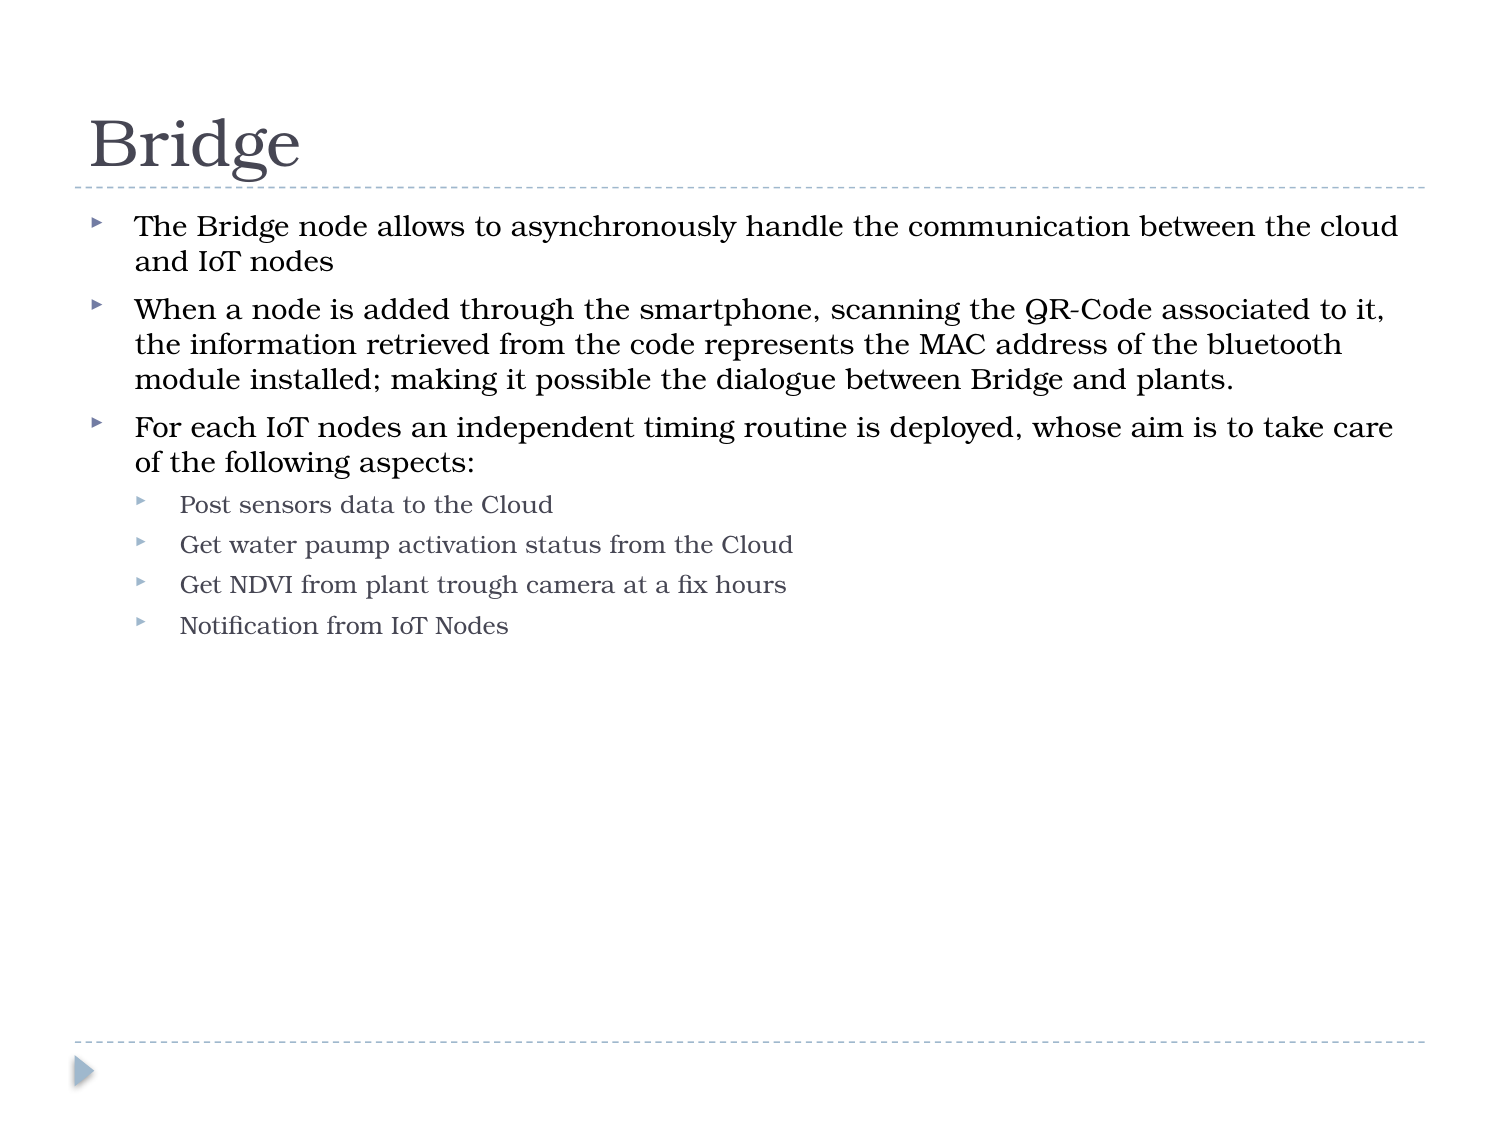

# Bridge
The Bridge node allows to asynchronously handle the communication between the cloud and IoT nodes
When a node is added through the smartphone, scanning the QR-Code associated to it, the information retrieved from the code represents the MAC address of the bluetooth module installed; making it possible the dialogue between Bridge and plants.
For each IoT nodes an independent timing routine is deployed, whose aim is to take care of the following aspects:
Post sensors data to the Cloud
Get water paump activation status from the Cloud
Get NDVI from plant trough camera at a fix hours
Notification from IoT Nodes